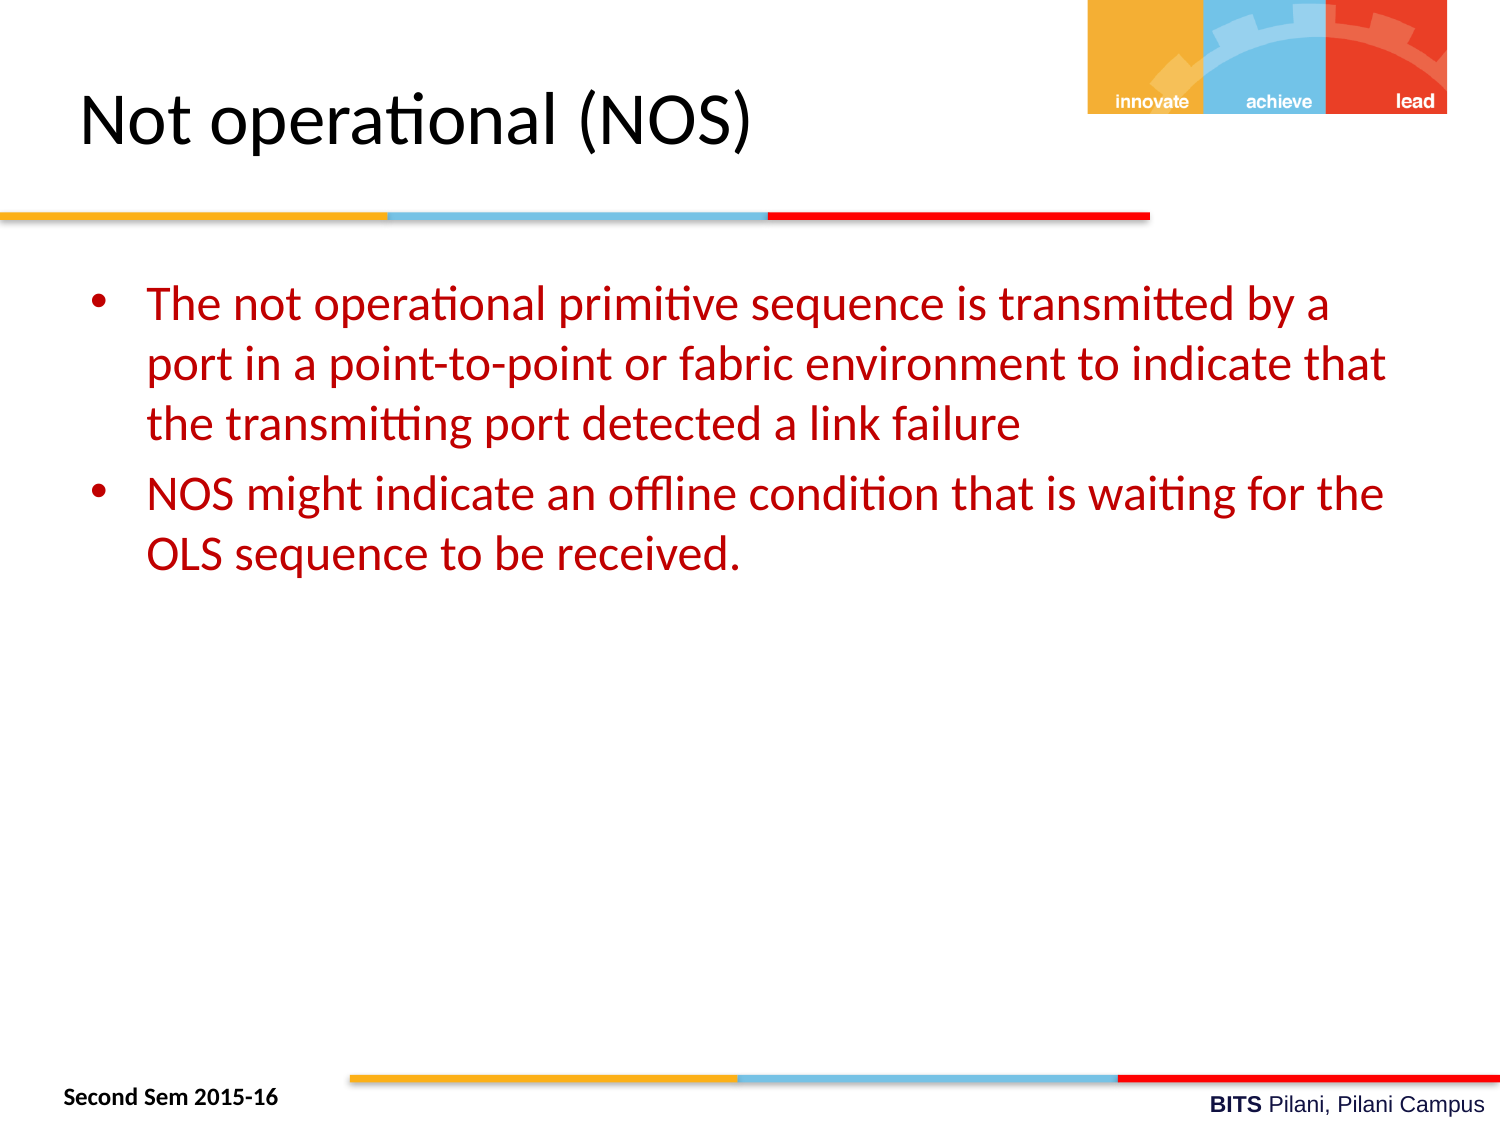

# Not operational (NOS)
The not operational primitive sequence is transmitted by a port in a point-to-point or fabric environment to indicate that the transmitting port detected a link failure
NOS might indicate an offline condition that is waiting for the OLS sequence to be received.